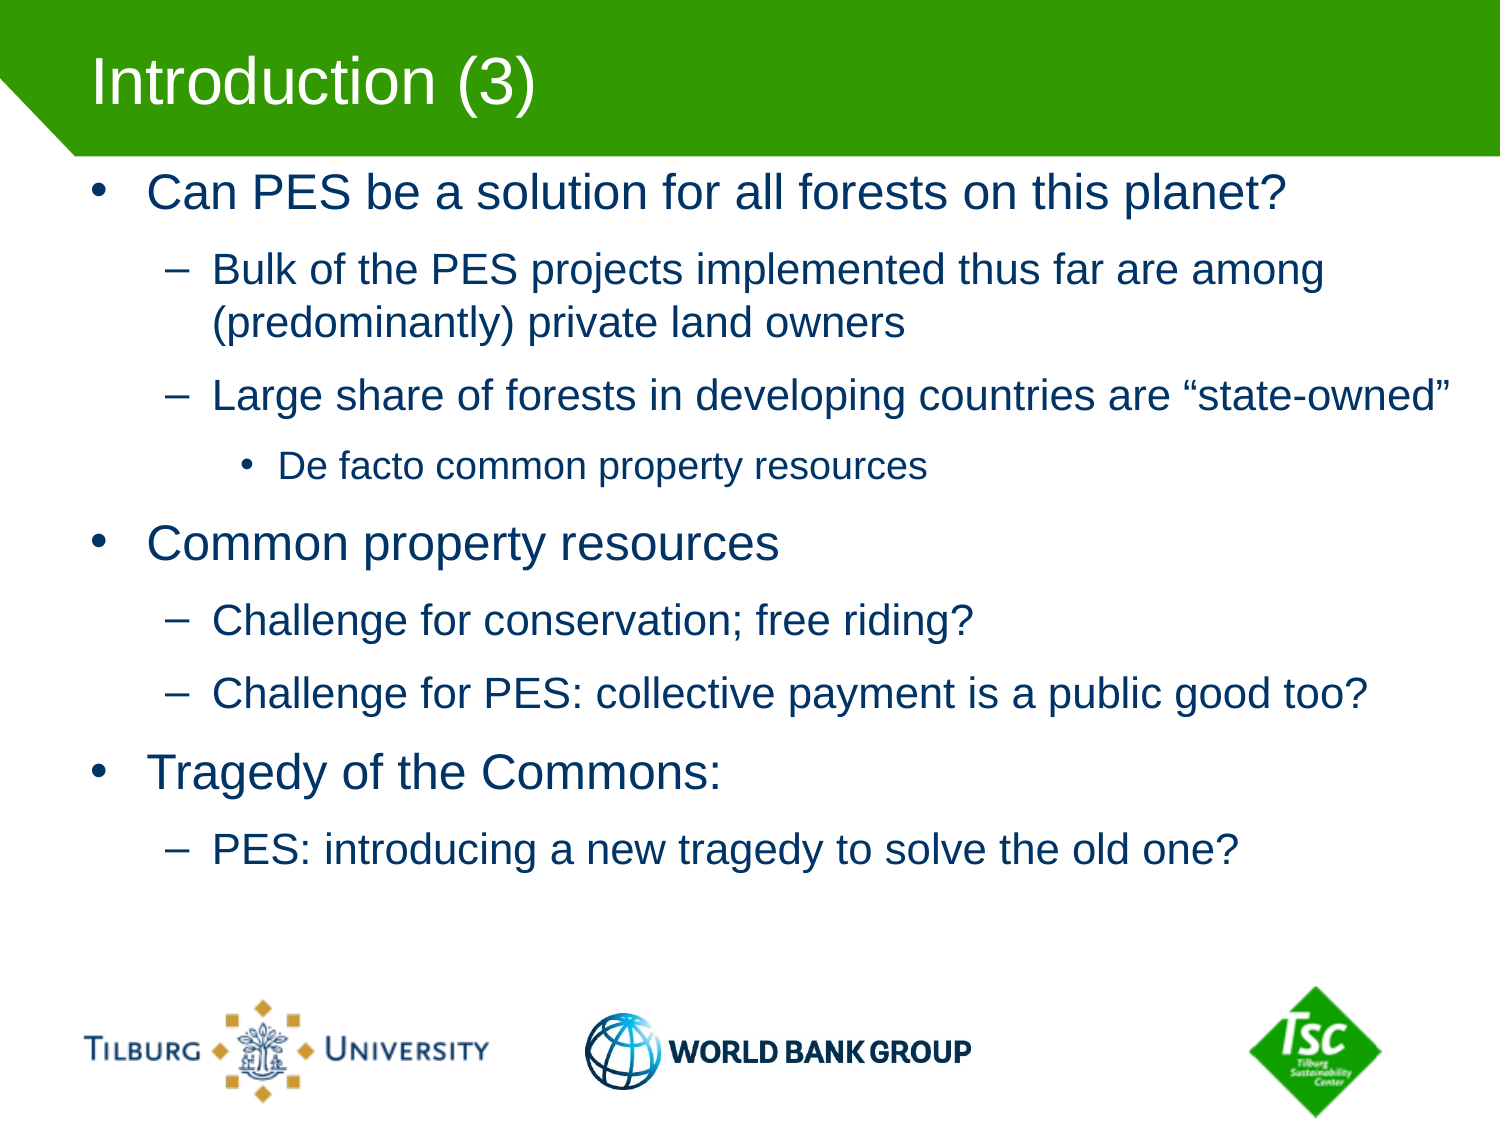

# Introduction (3)
Can PES be a solution for all forests on this planet?
Bulk of the PES projects implemented thus far are among (predominantly) private land owners
Large share of forests in developing countries are “state-owned”
De facto common property resources
Common property resources
Challenge for conservation; free riding?
Challenge for PES: collective payment is a public good too?
Tragedy of the Commons:
PES: introducing a new tragedy to solve the old one?